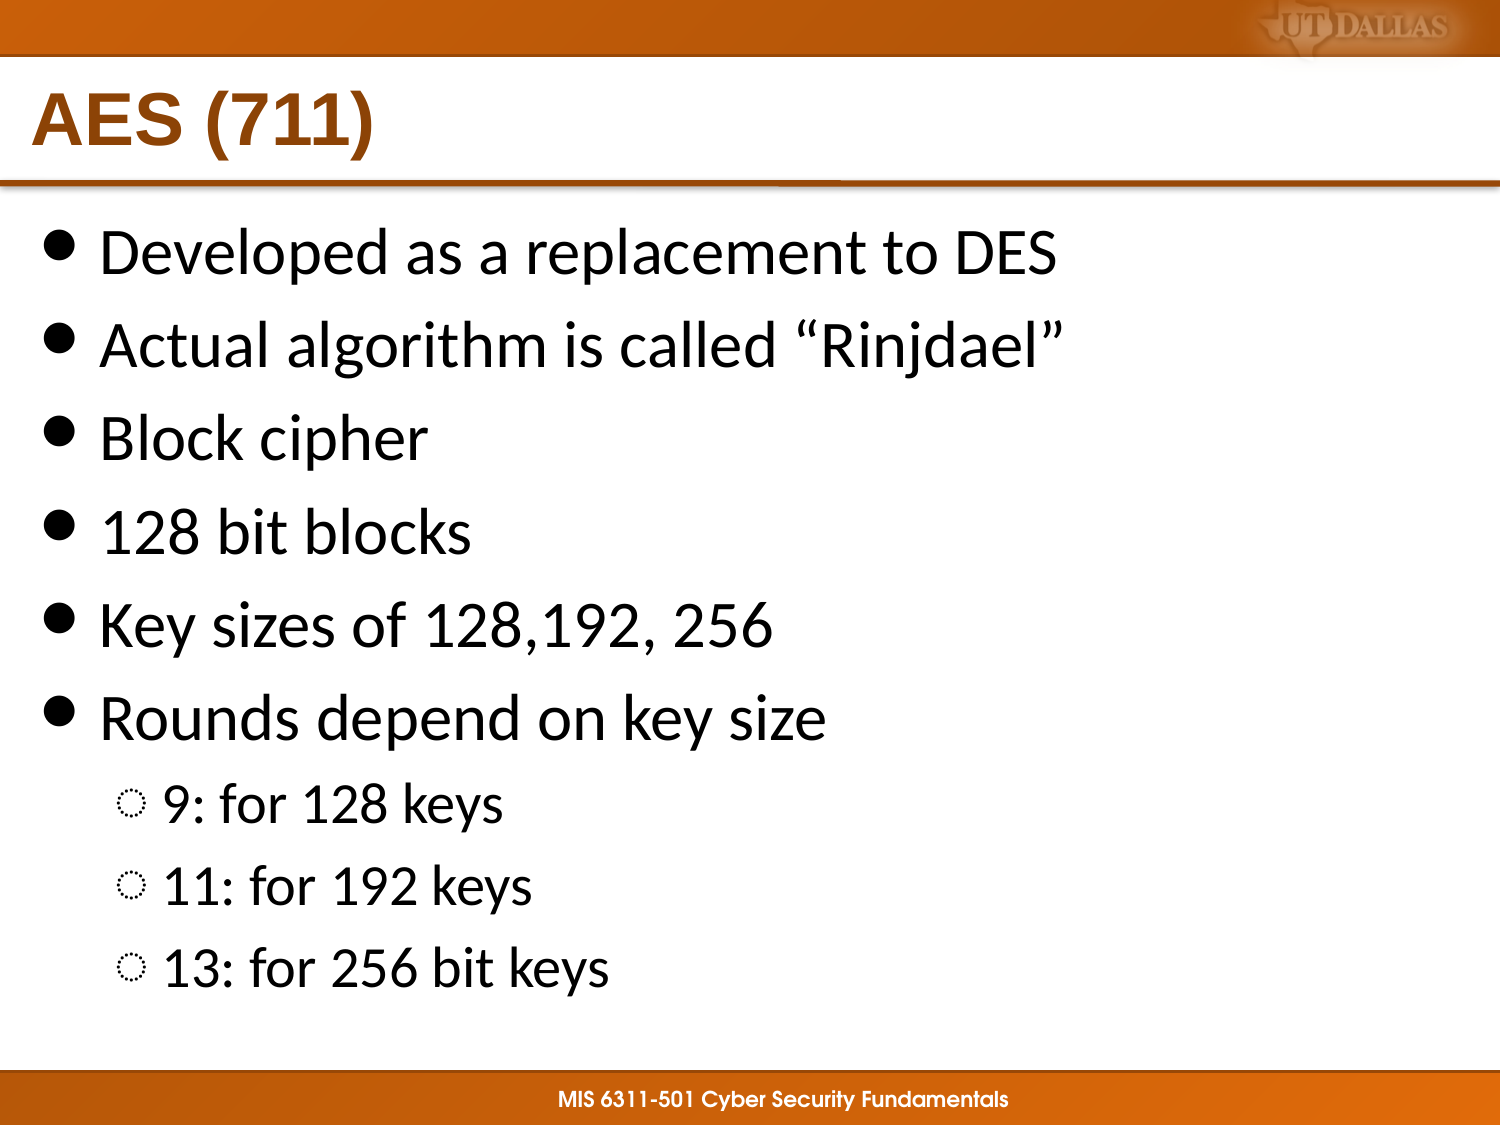

# AES (711)
Developed as a replacement to DES
Actual algorithm is called “Rinjdael”
Block cipher
128 bit blocks
Key sizes of 128,192, 256
Rounds depend on key size
9: for 128 keys
11: for 192 keys
13: for 256 bit keys